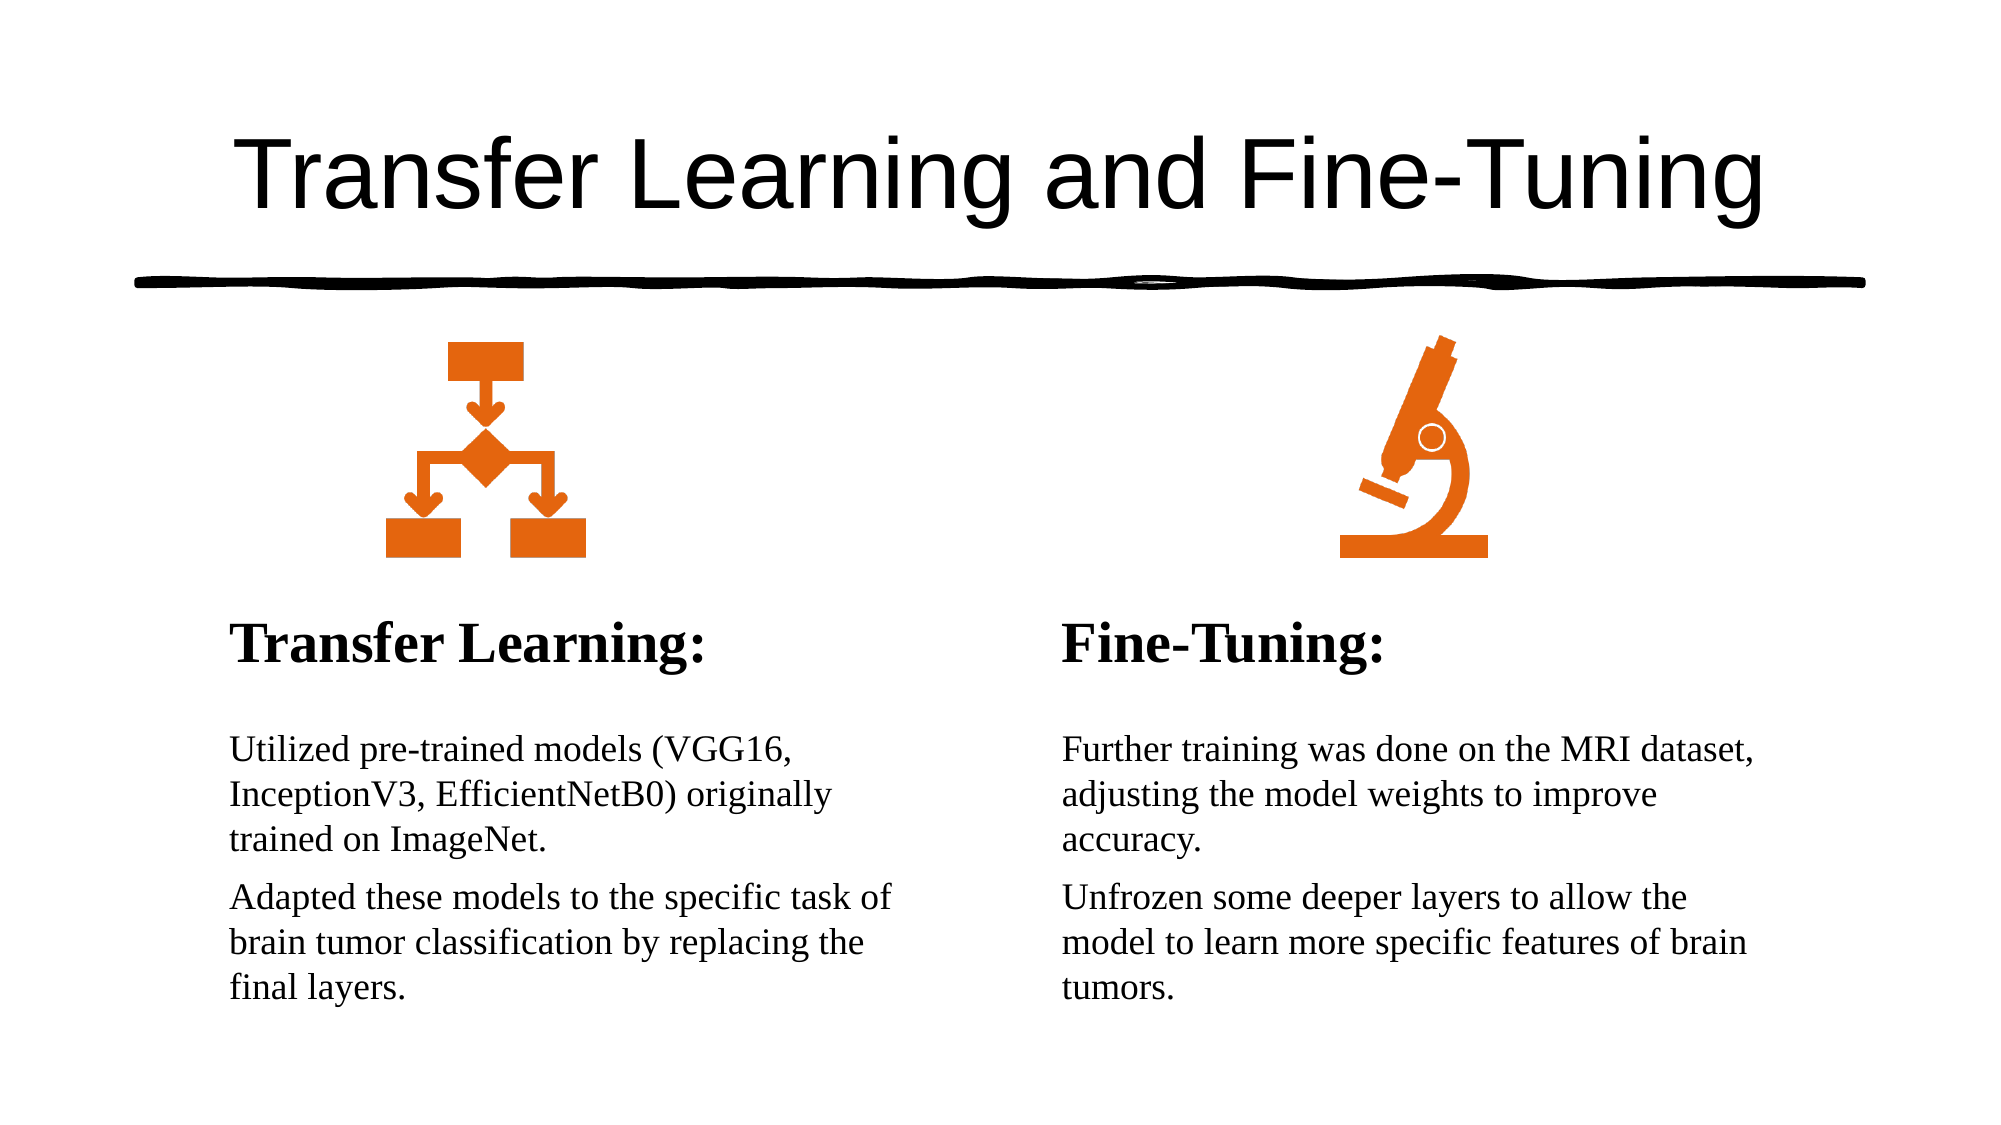

# Transfer Learning and Fine-Tuning
Transfer Learning:
Utilized pre-trained models (VGG16, InceptionV3, EfficientNetB0) originally trained on ImageNet.
Adapted these models to the specific task of brain tumor classification by replacing the final layers.
Fine-Tuning:
Further training was done on the MRI dataset, adjusting the model weights to improve accuracy.
Unfrozen some deeper layers to allow the model to learn more specific features of brain tumors.